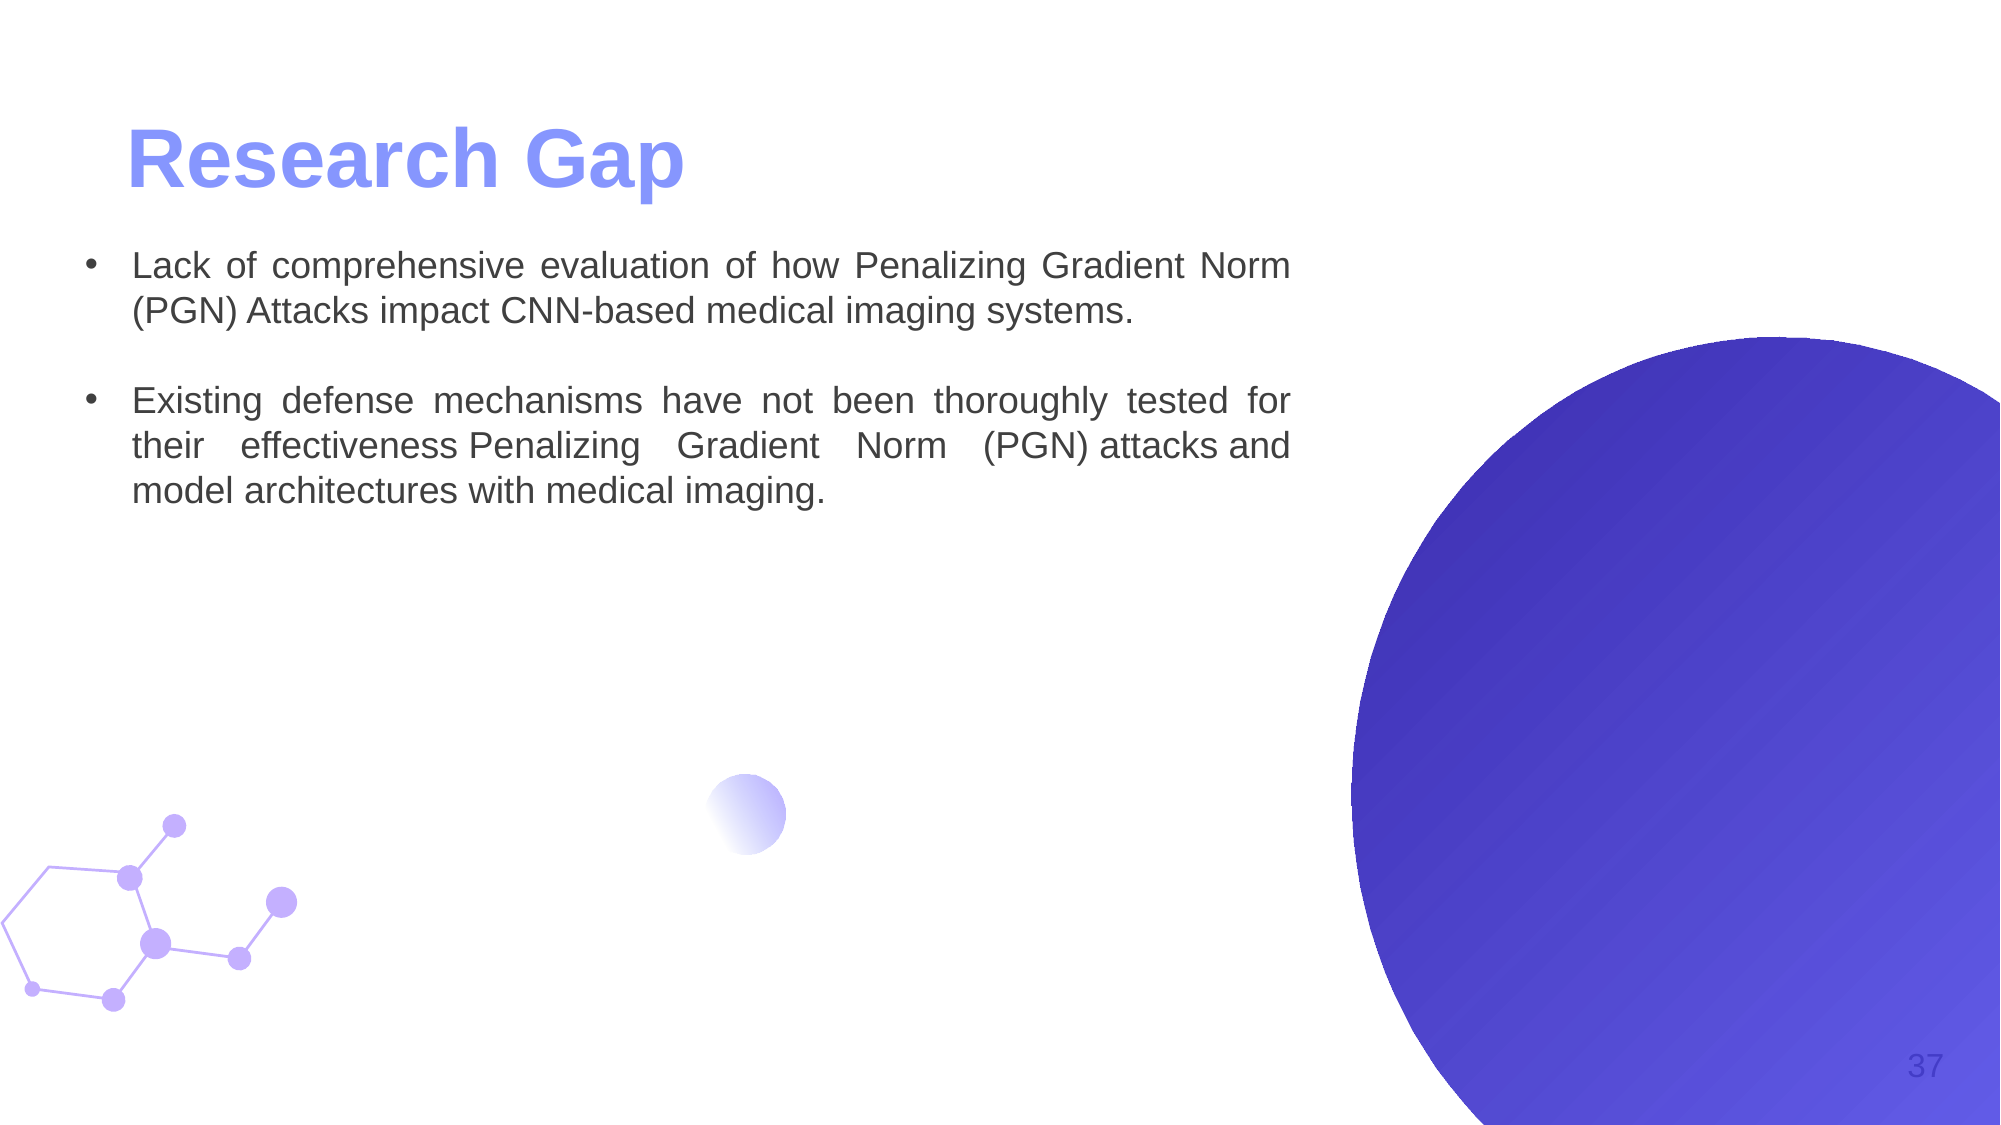

Research Gap
Lack of comprehensive evaluation of how Penalizing Gradient Norm (PGN) Attacks impact CNN-based medical imaging systems.

Existing defense mechanisms have not been thoroughly tested for their effectiveness Penalizing Gradient Norm (PGN) attacks and model architectures with medical imaging.